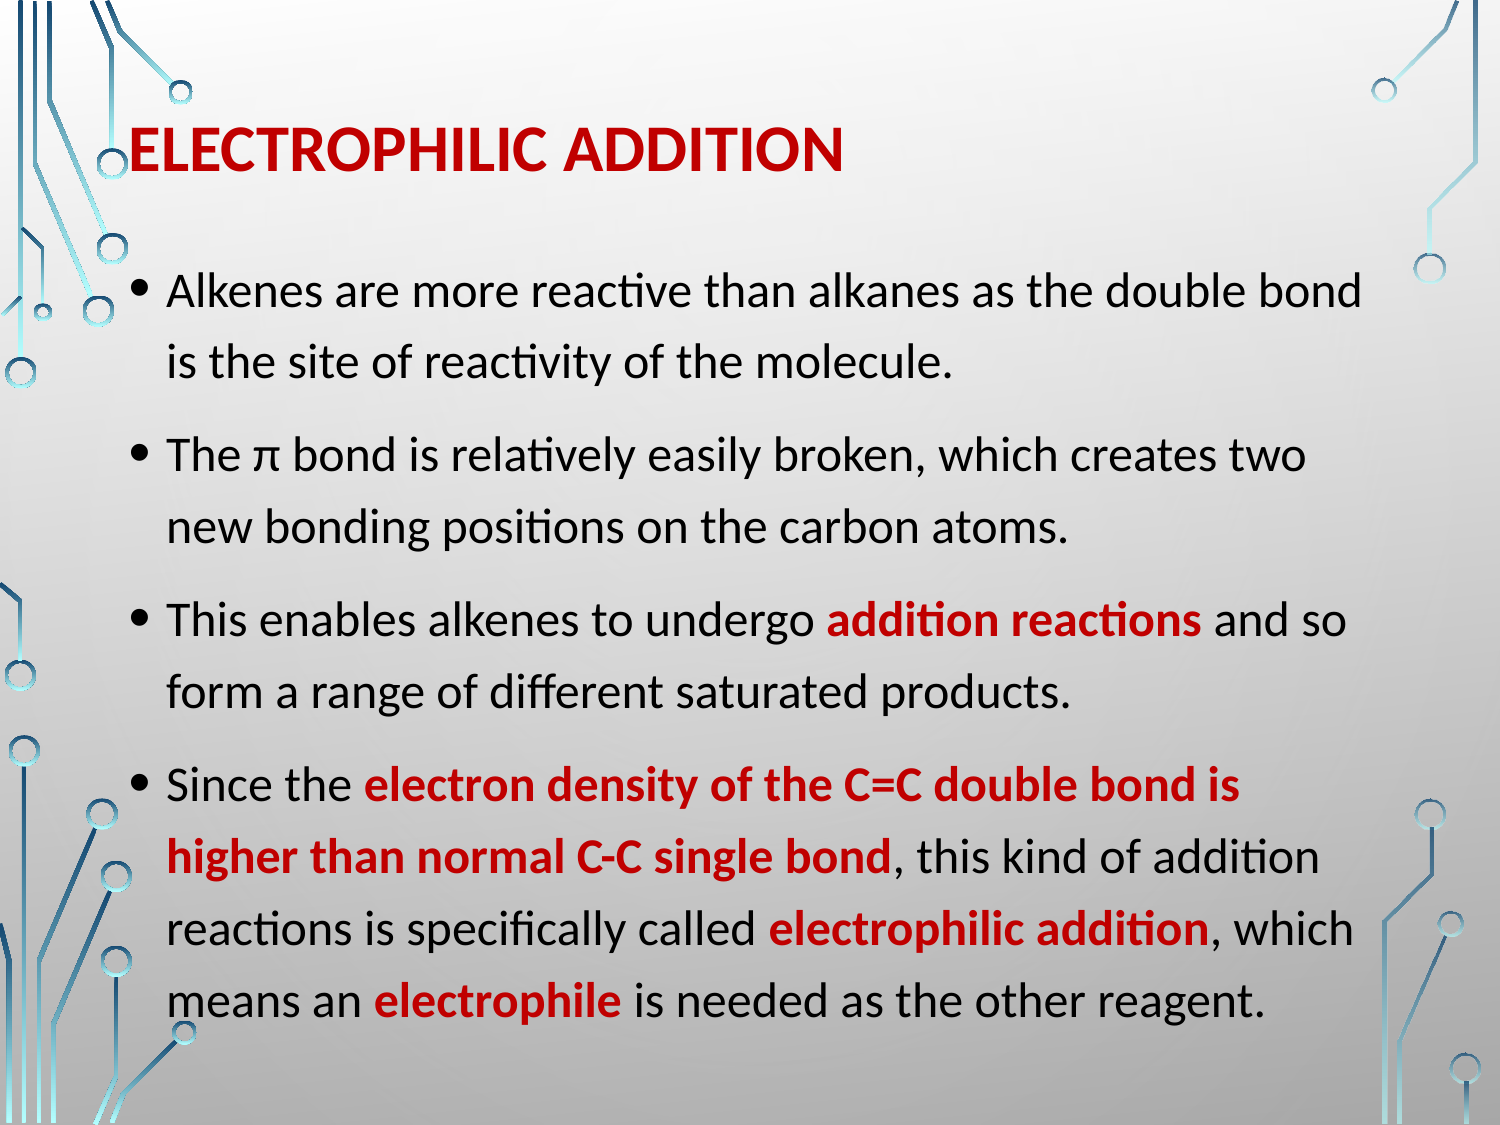

# Electrophilic Addition
Alkenes are more reactive than alkanes as the double bond is the site of reactivity of the molecule.
The π bond is relatively easily broken, which creates two new bonding positions on the carbon atoms.
This enables alkenes to undergo addition reactions and so form a range of different saturated products.
Since the electron density of the C=C double bond is higher than normal C-C single bond, this kind of addition reactions is specifically called electrophilic addition, which means an electrophile is needed as the other reagent.